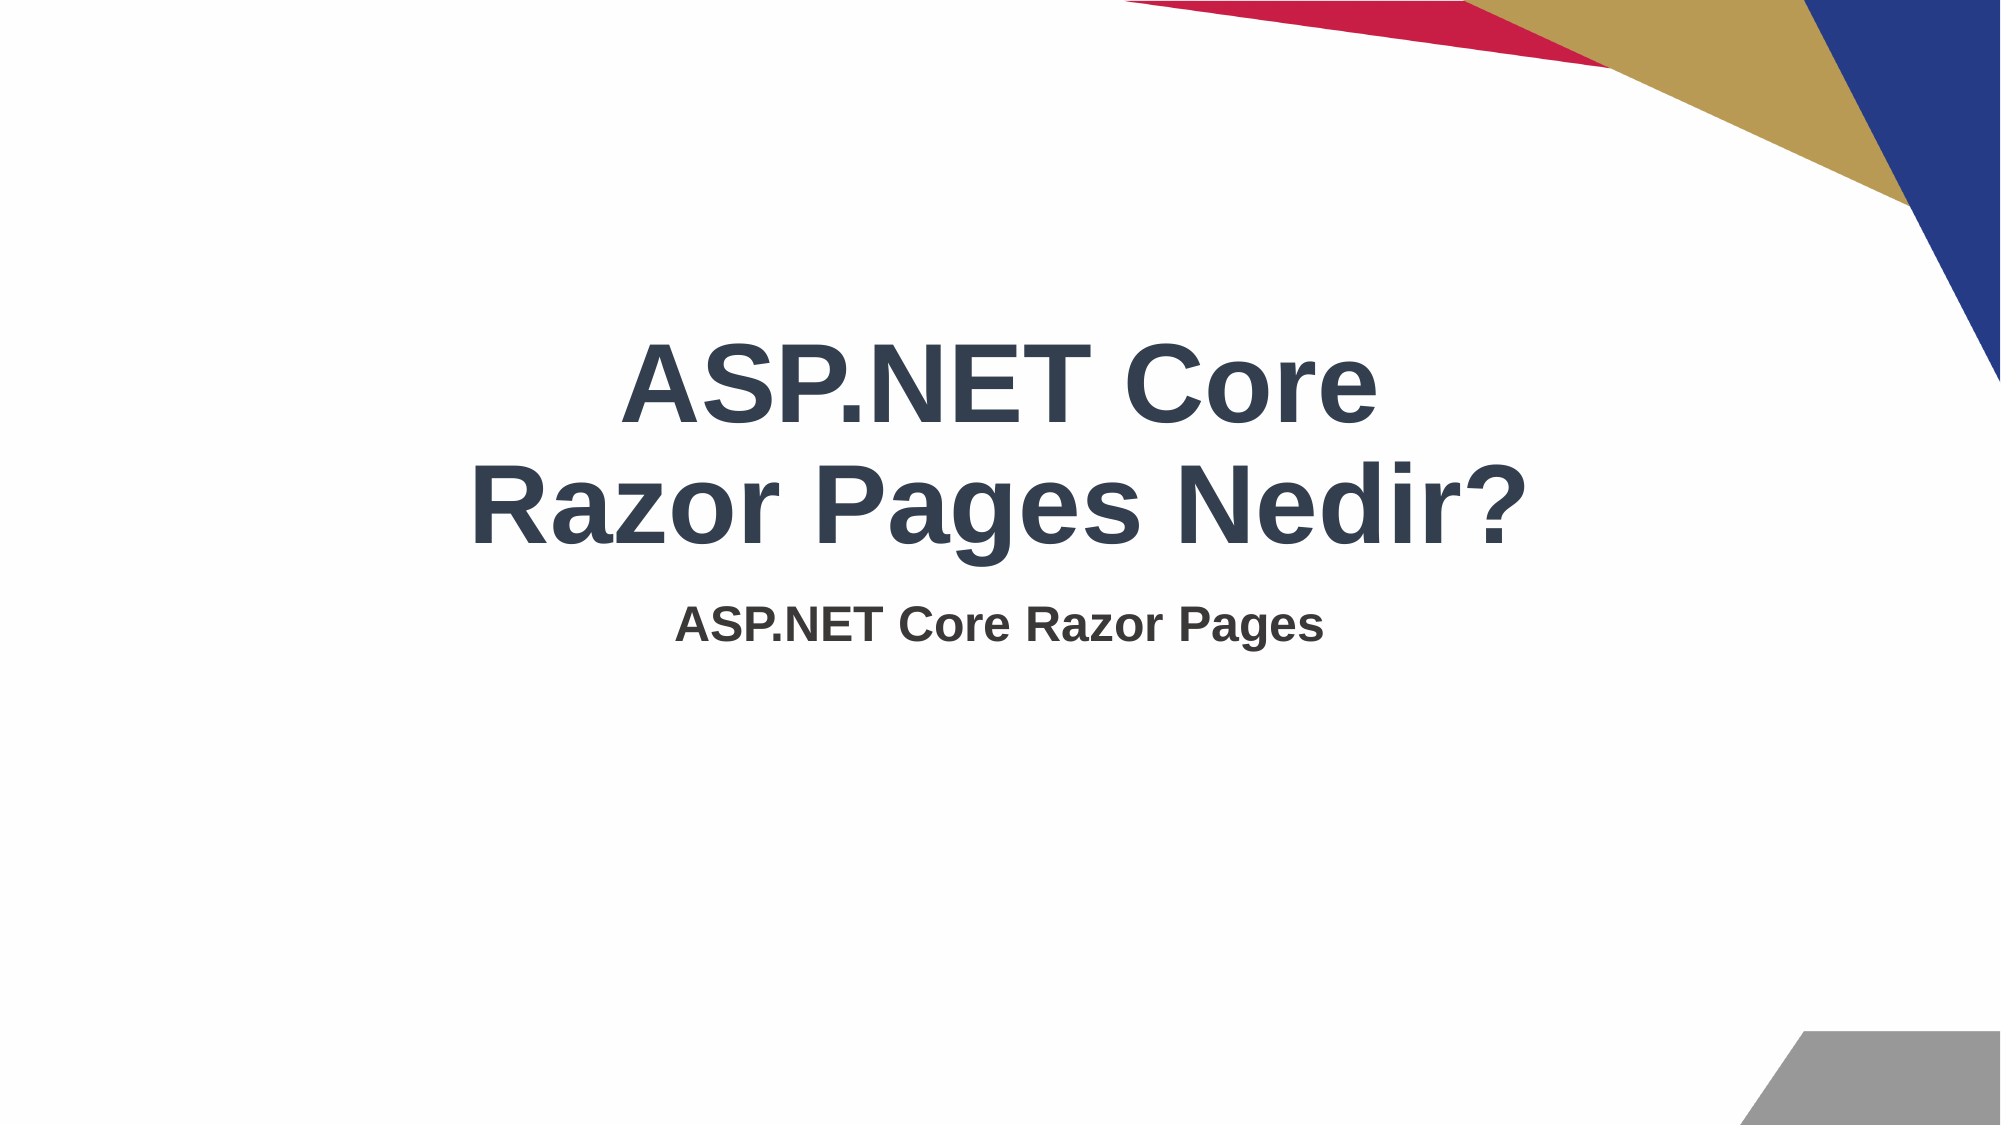

# ASP.NET Core Razor Pages Nedir?
ASP.NET Core Razor Pages